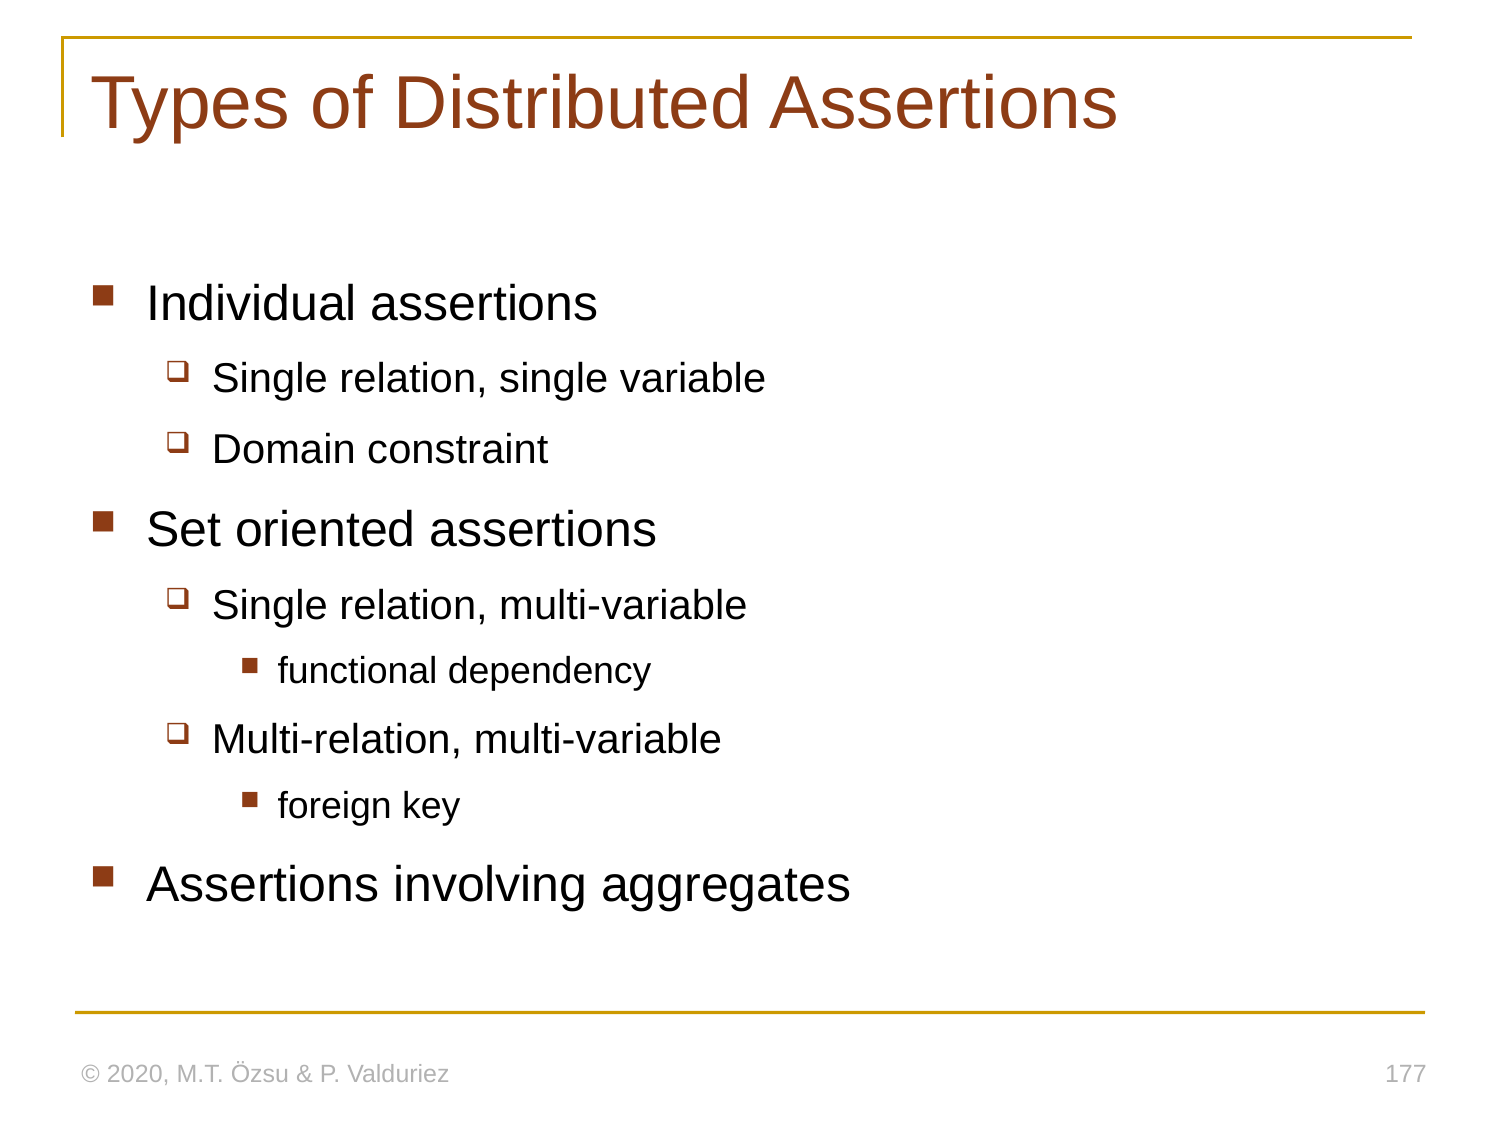

# Types of Distributed Assertions
Individual assertions
Single relation, single variable
Domain constraint
Set oriented assertions
Single relation, multi-variable
functional dependency
Multi-relation, multi-variable
foreign key
Assertions involving aggregates
© 2020, M.T. Özsu & P. Valduriez
177